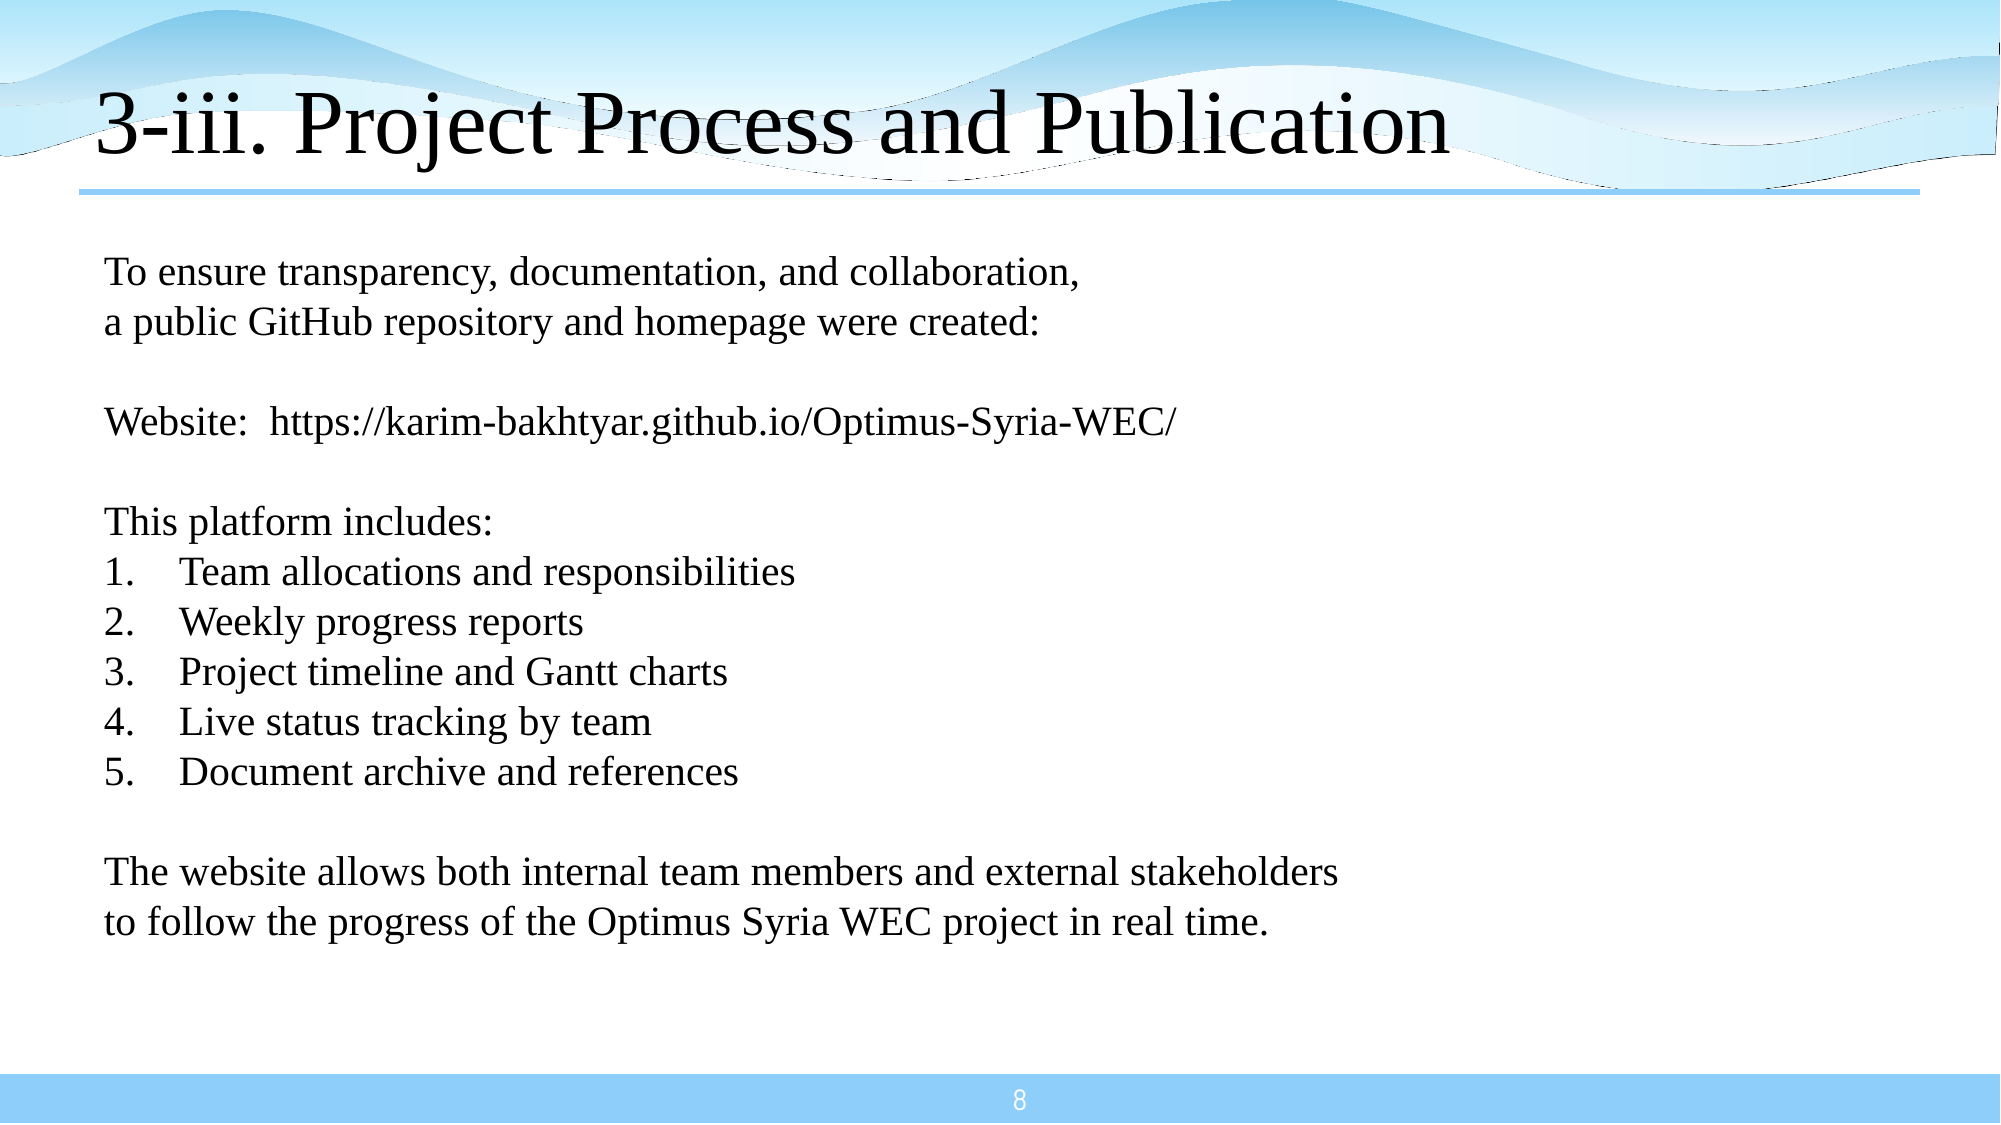

# 3-iii. Project Process and Publication

To ensure transparency, documentation, and collaboration,
a public GitHub repository and homepage were created:

Website:  https://karim-bakhtyar.github.io/Optimus-Syria-WEC/

This platform includes:
Team allocations and responsibilities
Weekly progress reports
Project timeline and Gantt charts
Live status tracking by team
Document archive and references

The website allows both internal team members and external stakeholders
to follow the progress of the Optimus Syria WEC project in real time.

8